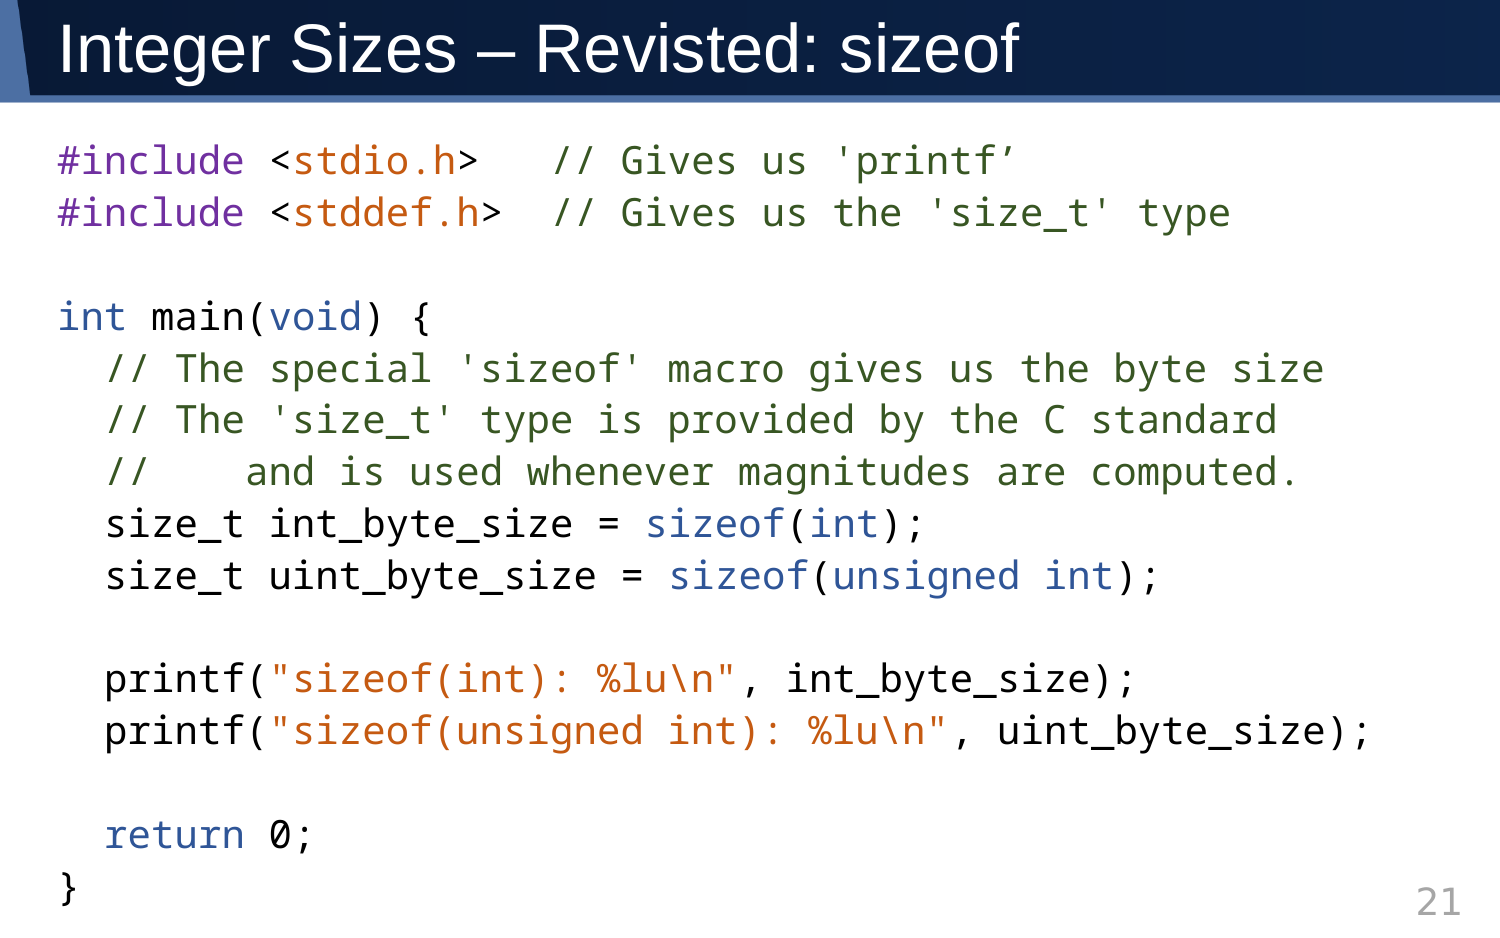

# Integer Sizes – Revisted: sizeof
#include <stdio.h>   // Gives us 'printf’
#include <stddef.h>  // Gives us the 'size_t' type

int main(void) {
  // The special 'sizeof' macro gives us the byte size
  // The 'size_t' type is provided by the C standard
  //    and is used whenever magnitudes are computed.
  size_t int_byte_size = sizeof(int);
  size_t uint_byte_size = sizeof(unsigned int);

  printf("sizeof(int): %lu\n", int_byte_size);
  printf("sizeof(unsigned int): %lu\n", uint_byte_size);

  return 0;
}
21